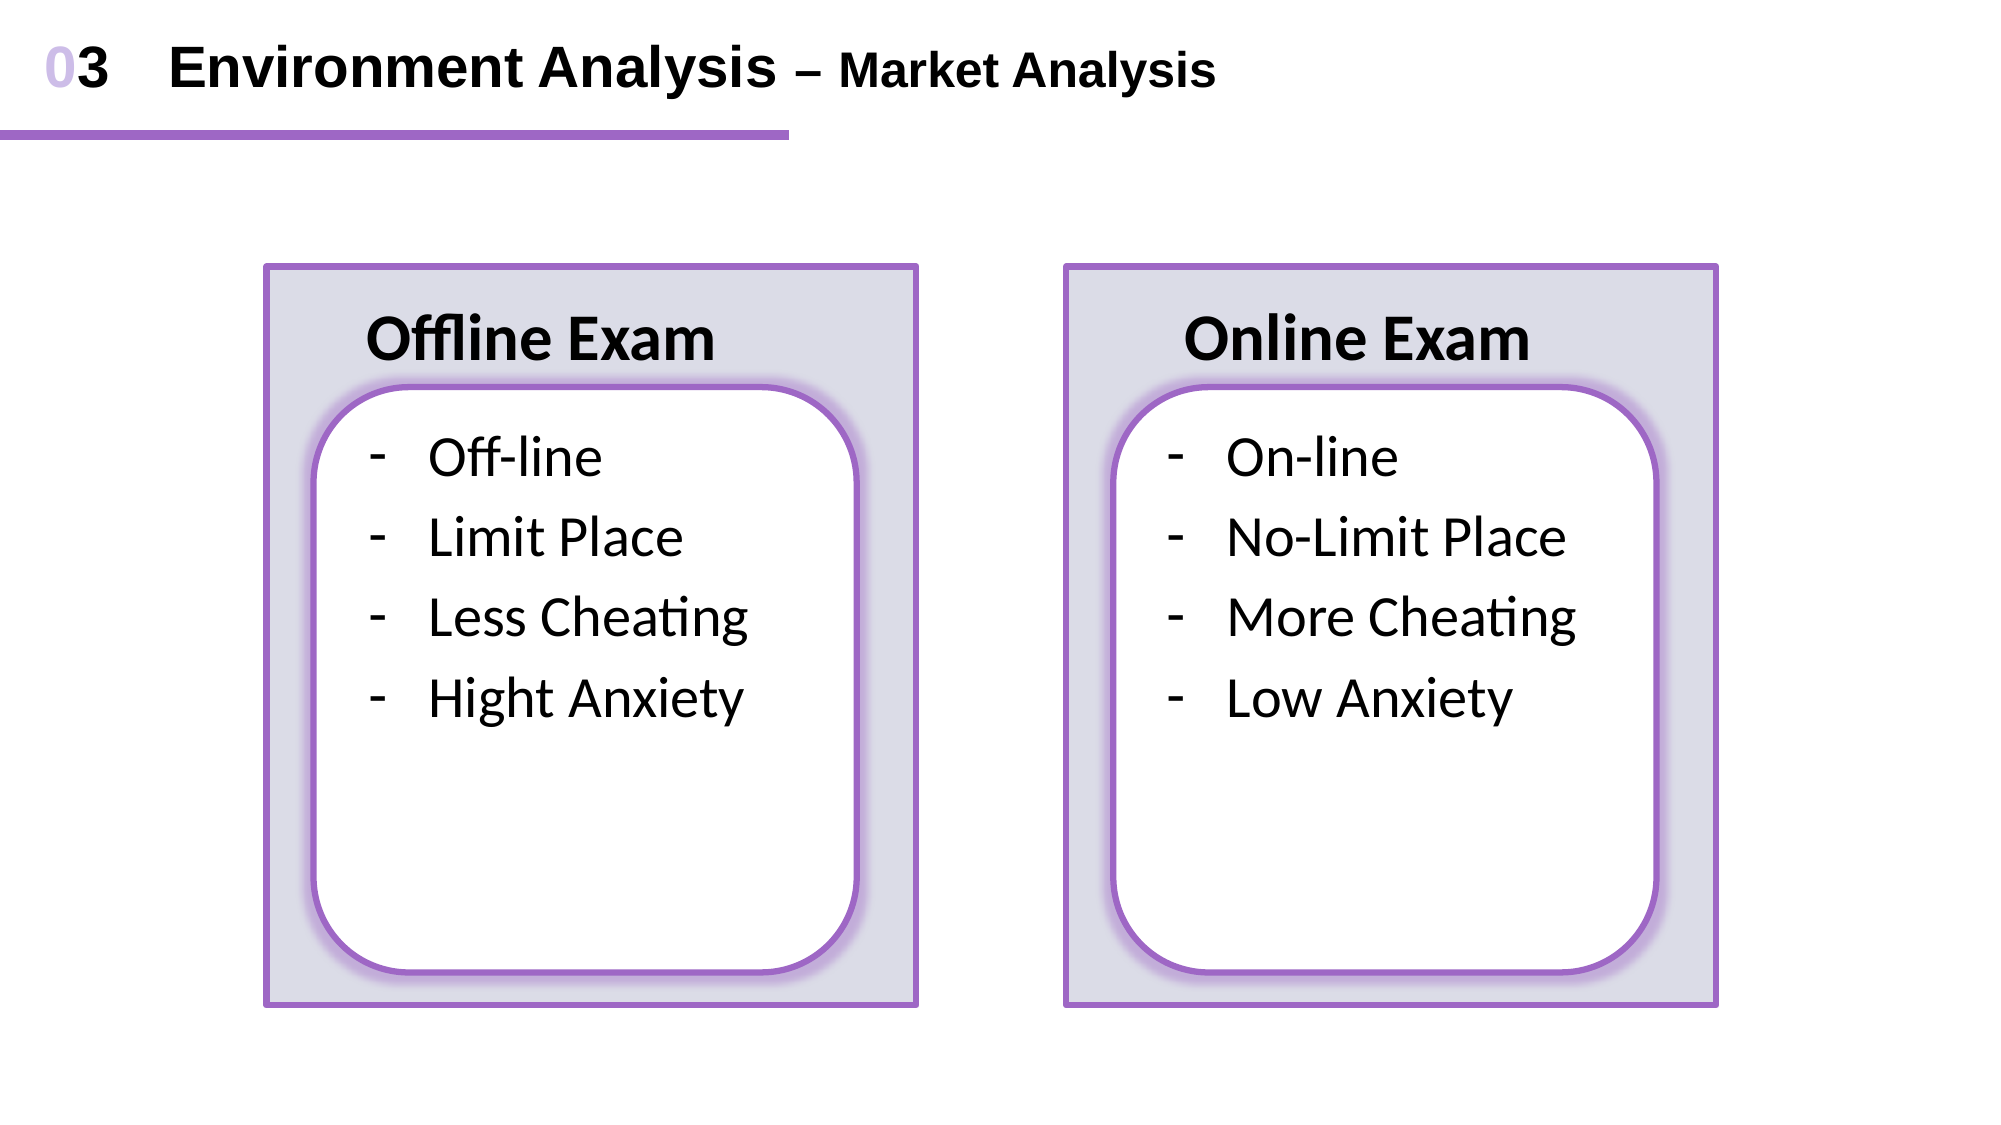

Environment Analysis – Market Analysis
03

Offline Exam
Online Exam

Off-line
Limit Place
Less Cheating
Hight Anxiety

On-line
No-Limit Place
More Cheating
Low Anxiety